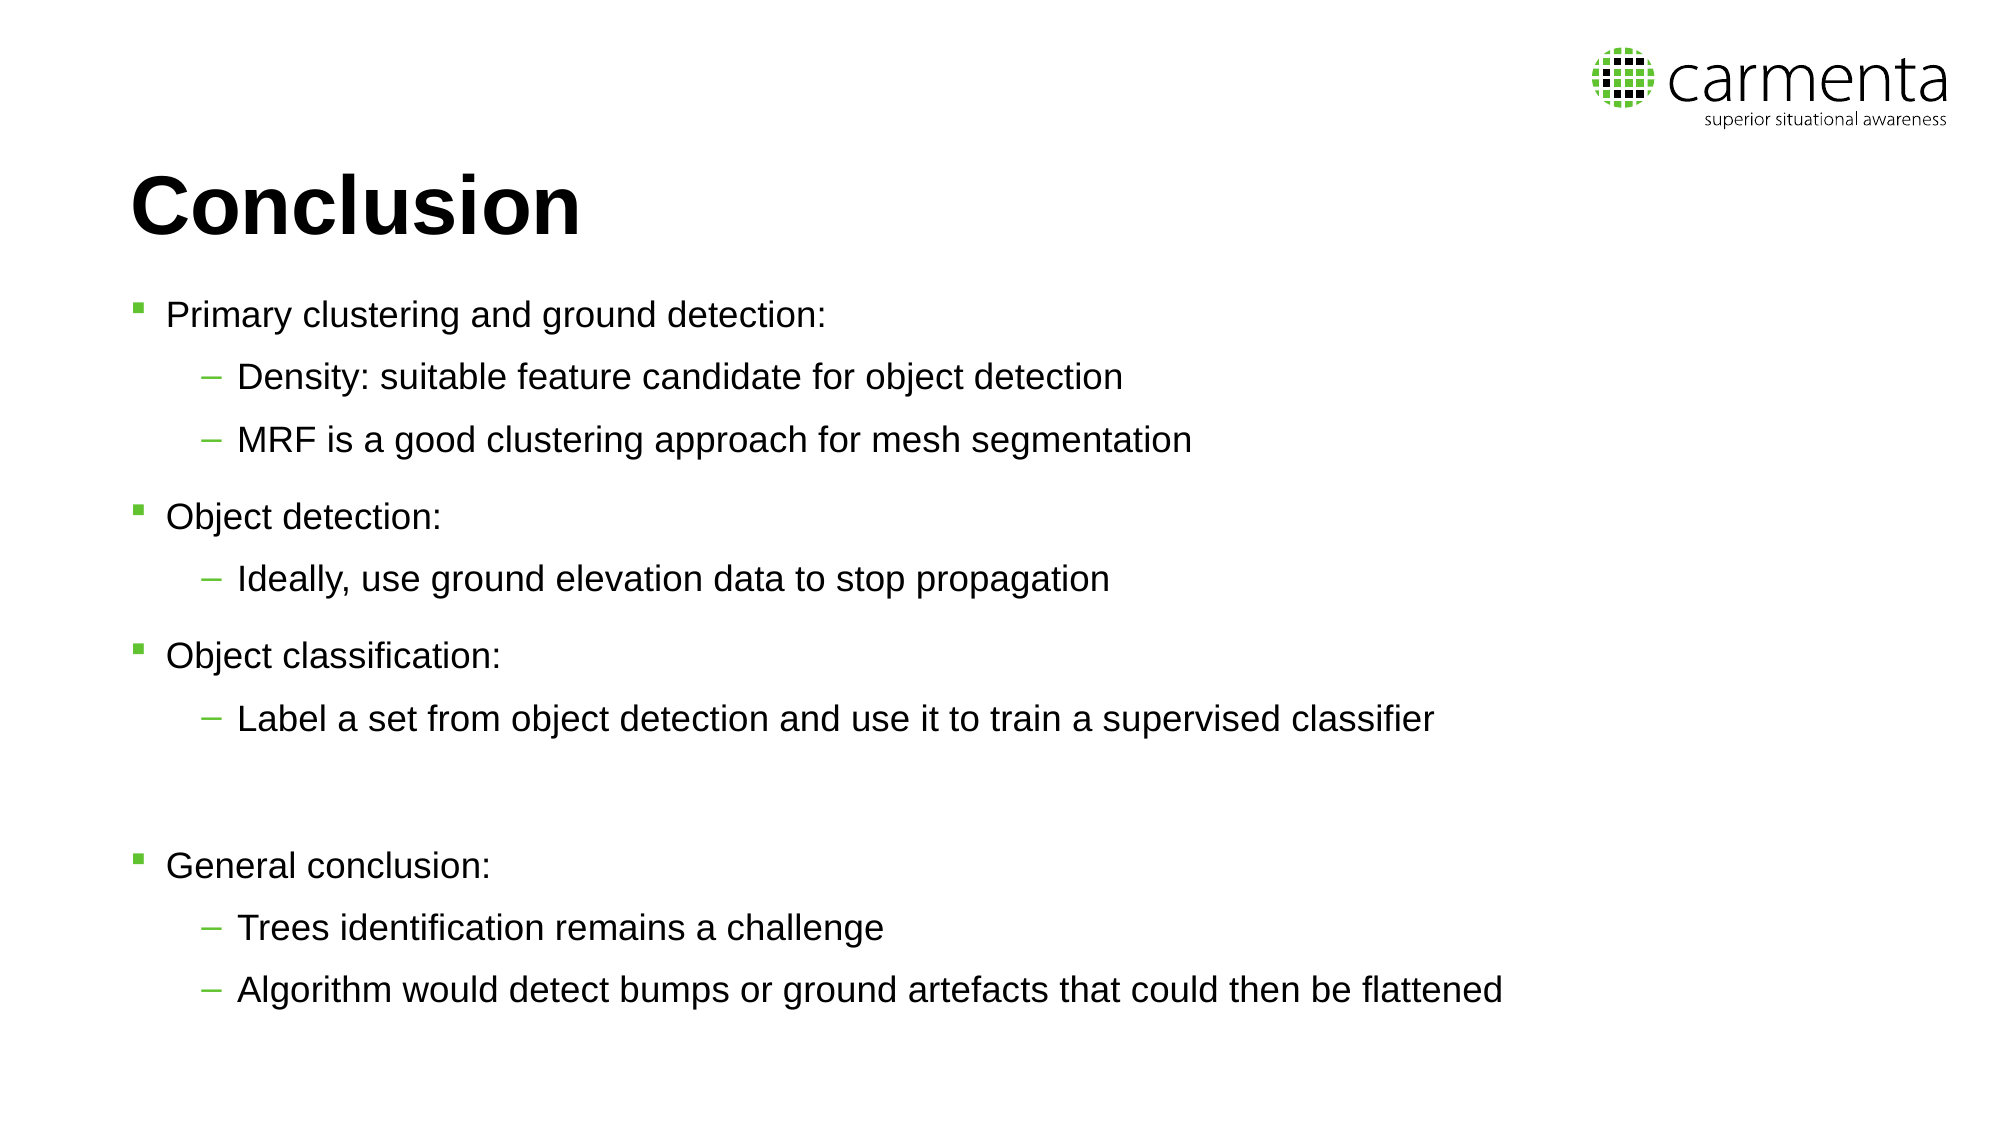

# Conclusion
Primary clustering and ground detection:
Density: suitable feature candidate for object detection
MRF is a good clustering approach for mesh segmentation
Object detection:
Ideally, use ground elevation data to stop propagation
Object classification:
Label a set from object detection and use it to train a supervised classifier

General conclusion:
Trees identification remains a challenge
Algorithm would detect bumps or ground artefacts that could then be flattened